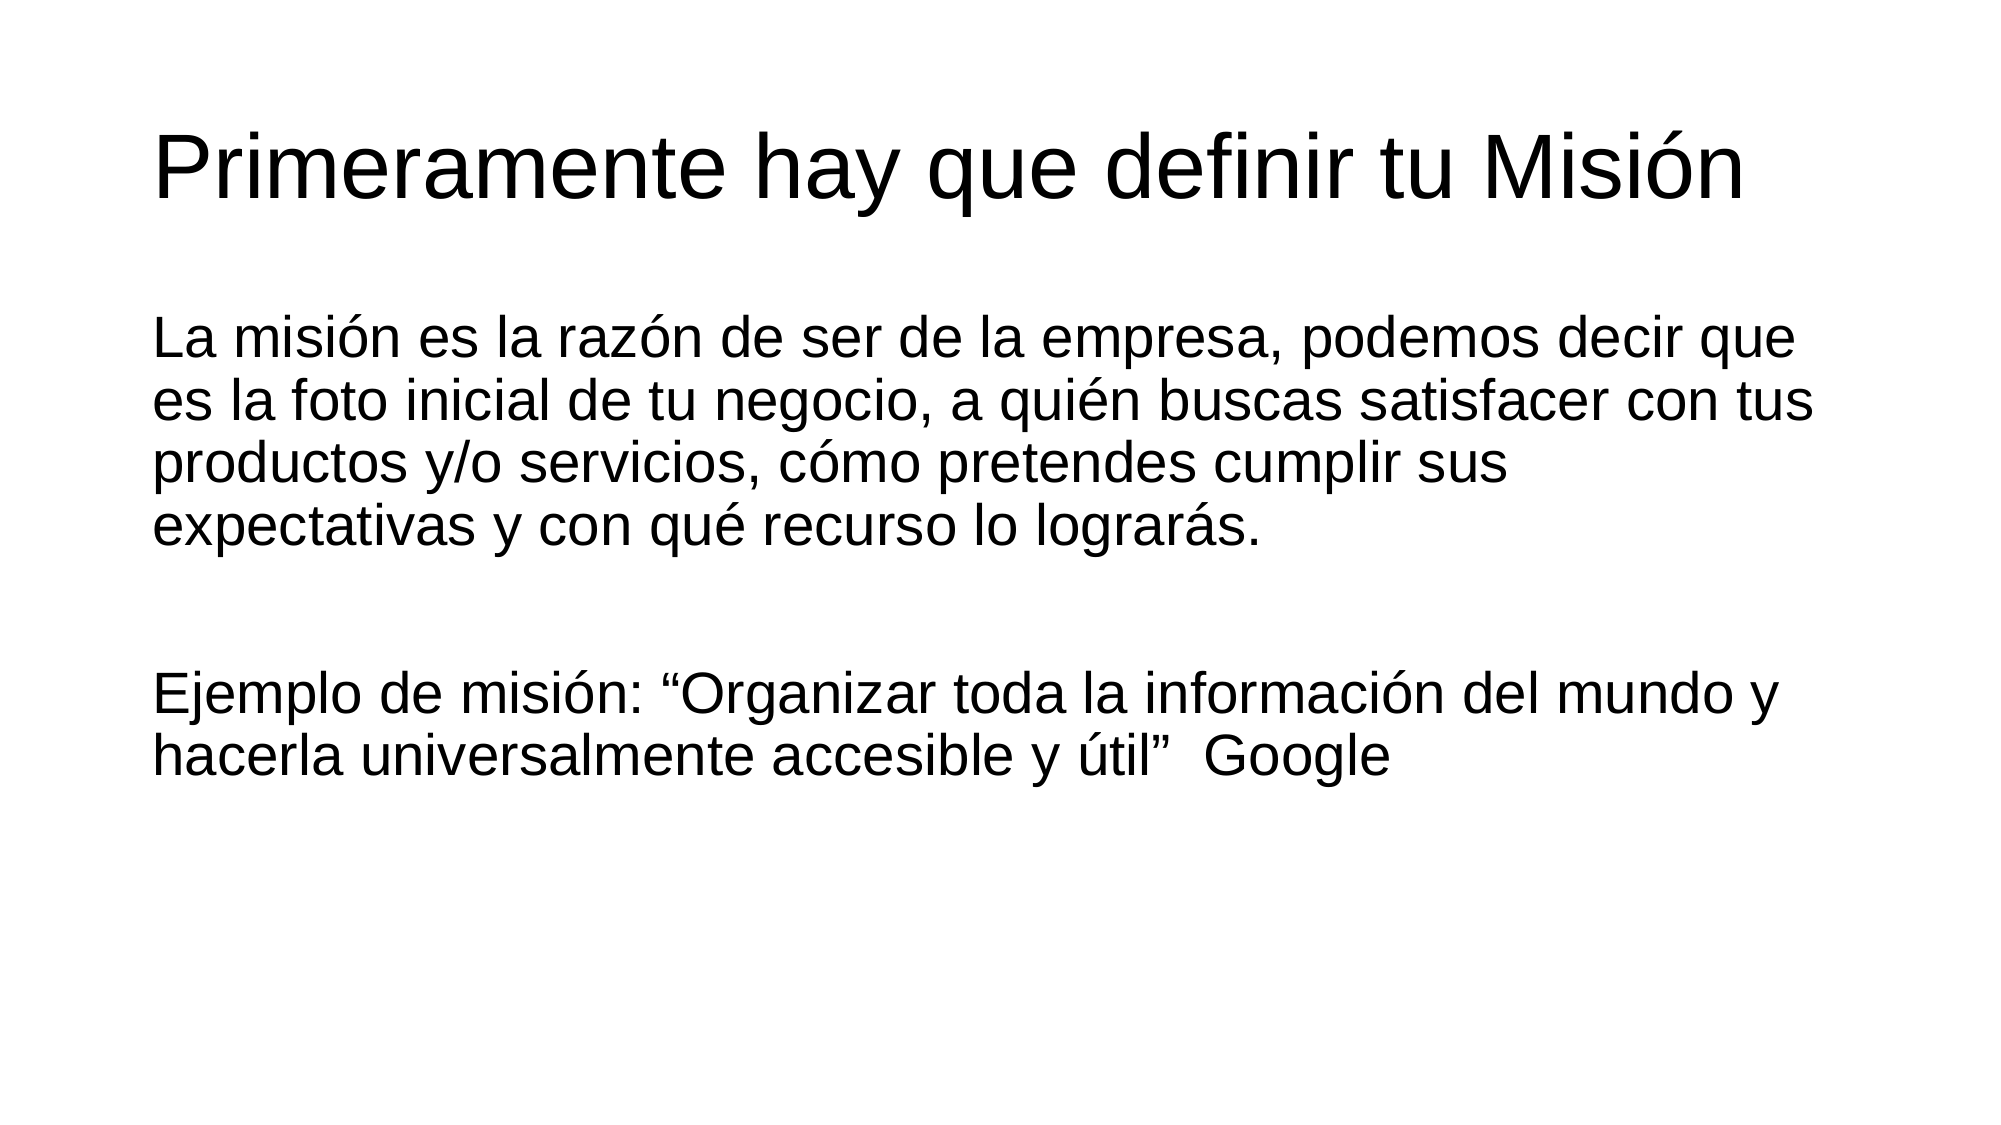

# Primeramente hay que definir tu Misión
La misión es la razón de ser de la empresa, podemos decir que es la foto inicial de tu negocio, a quién buscas satisfacer con tus productos y/o servicios, cómo pretendes cumplir sus expectativas y con qué recurso lo lograrás.

Ejemplo de misión: “Organizar toda la información del mundo y hacerla universalmente accesible y útil”  Google